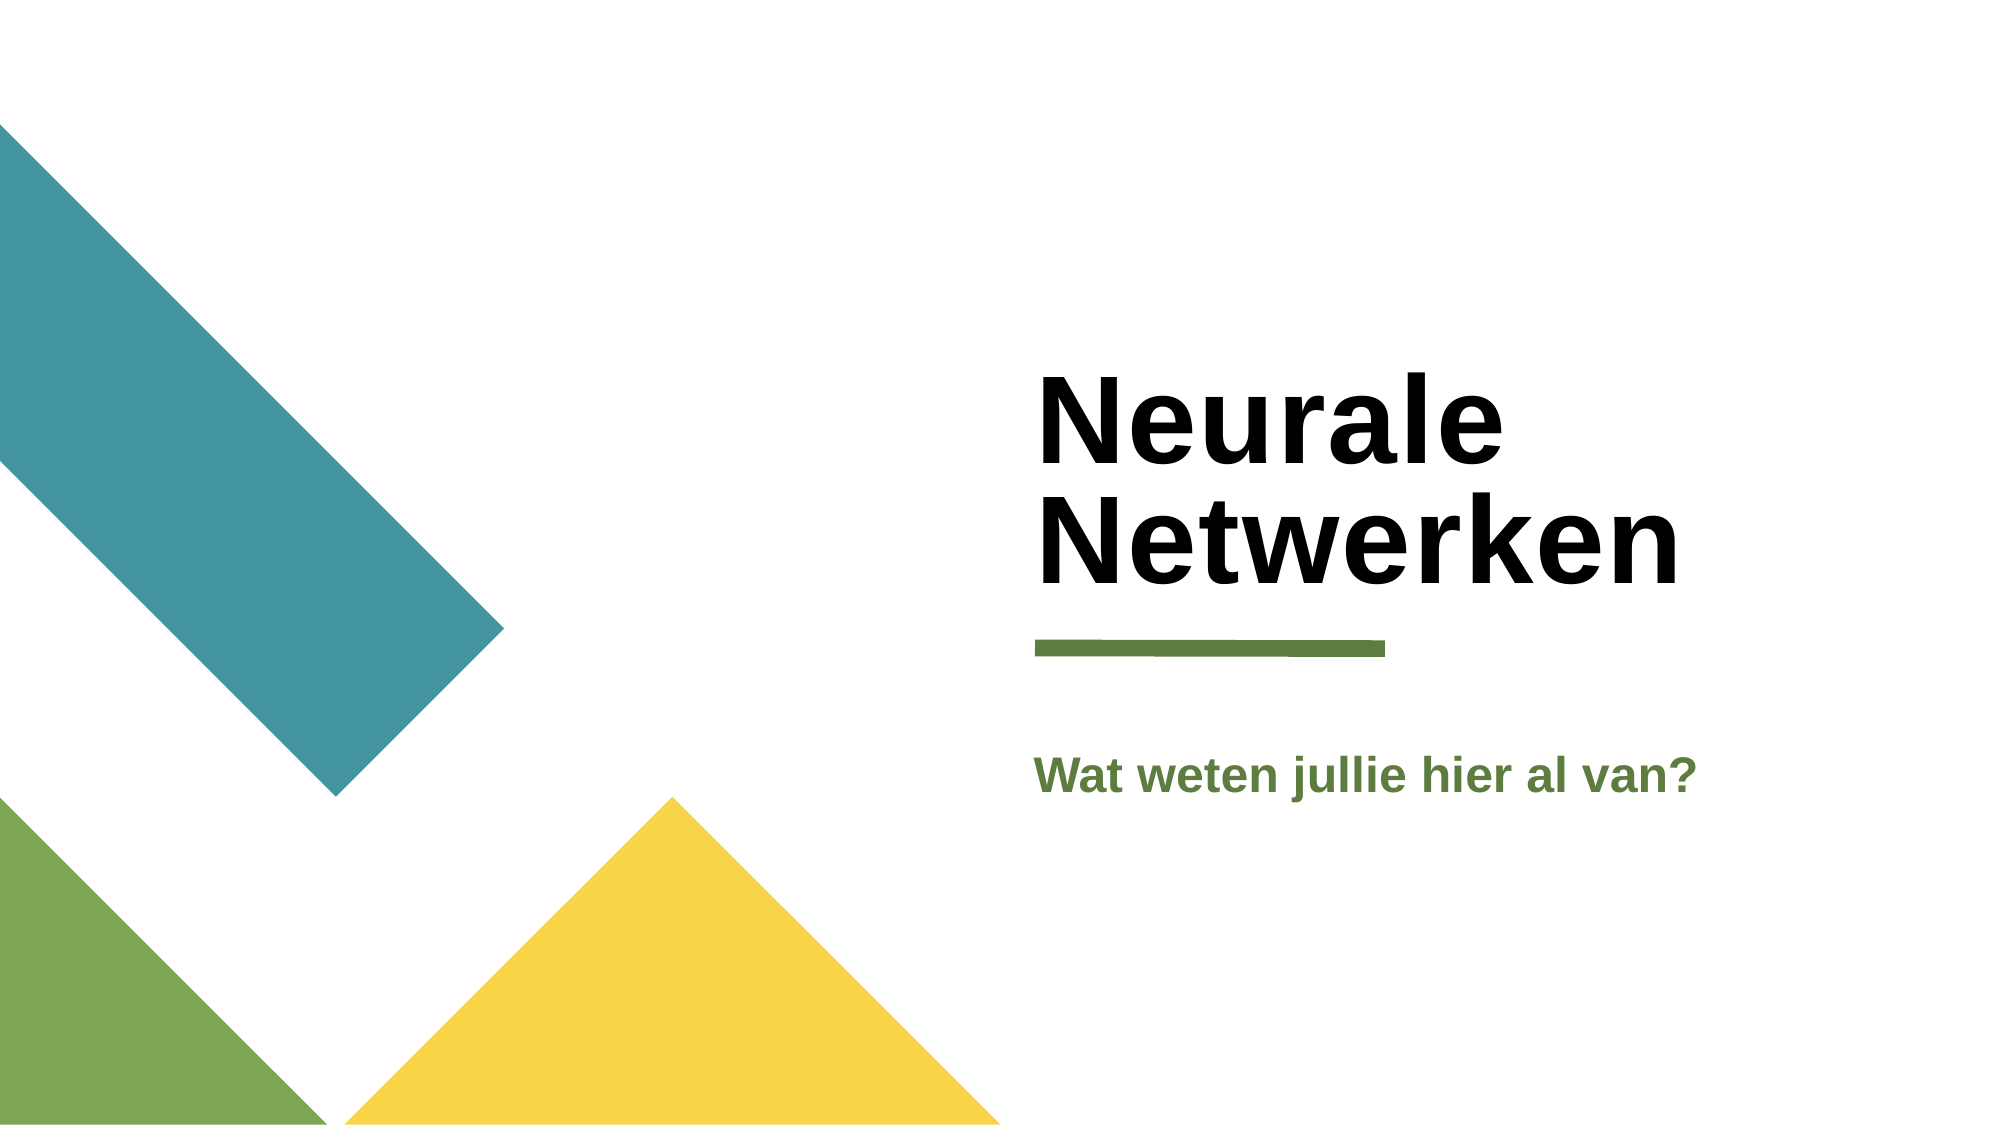

# Neurale Netwerken
Wat weten jullie hier al van?